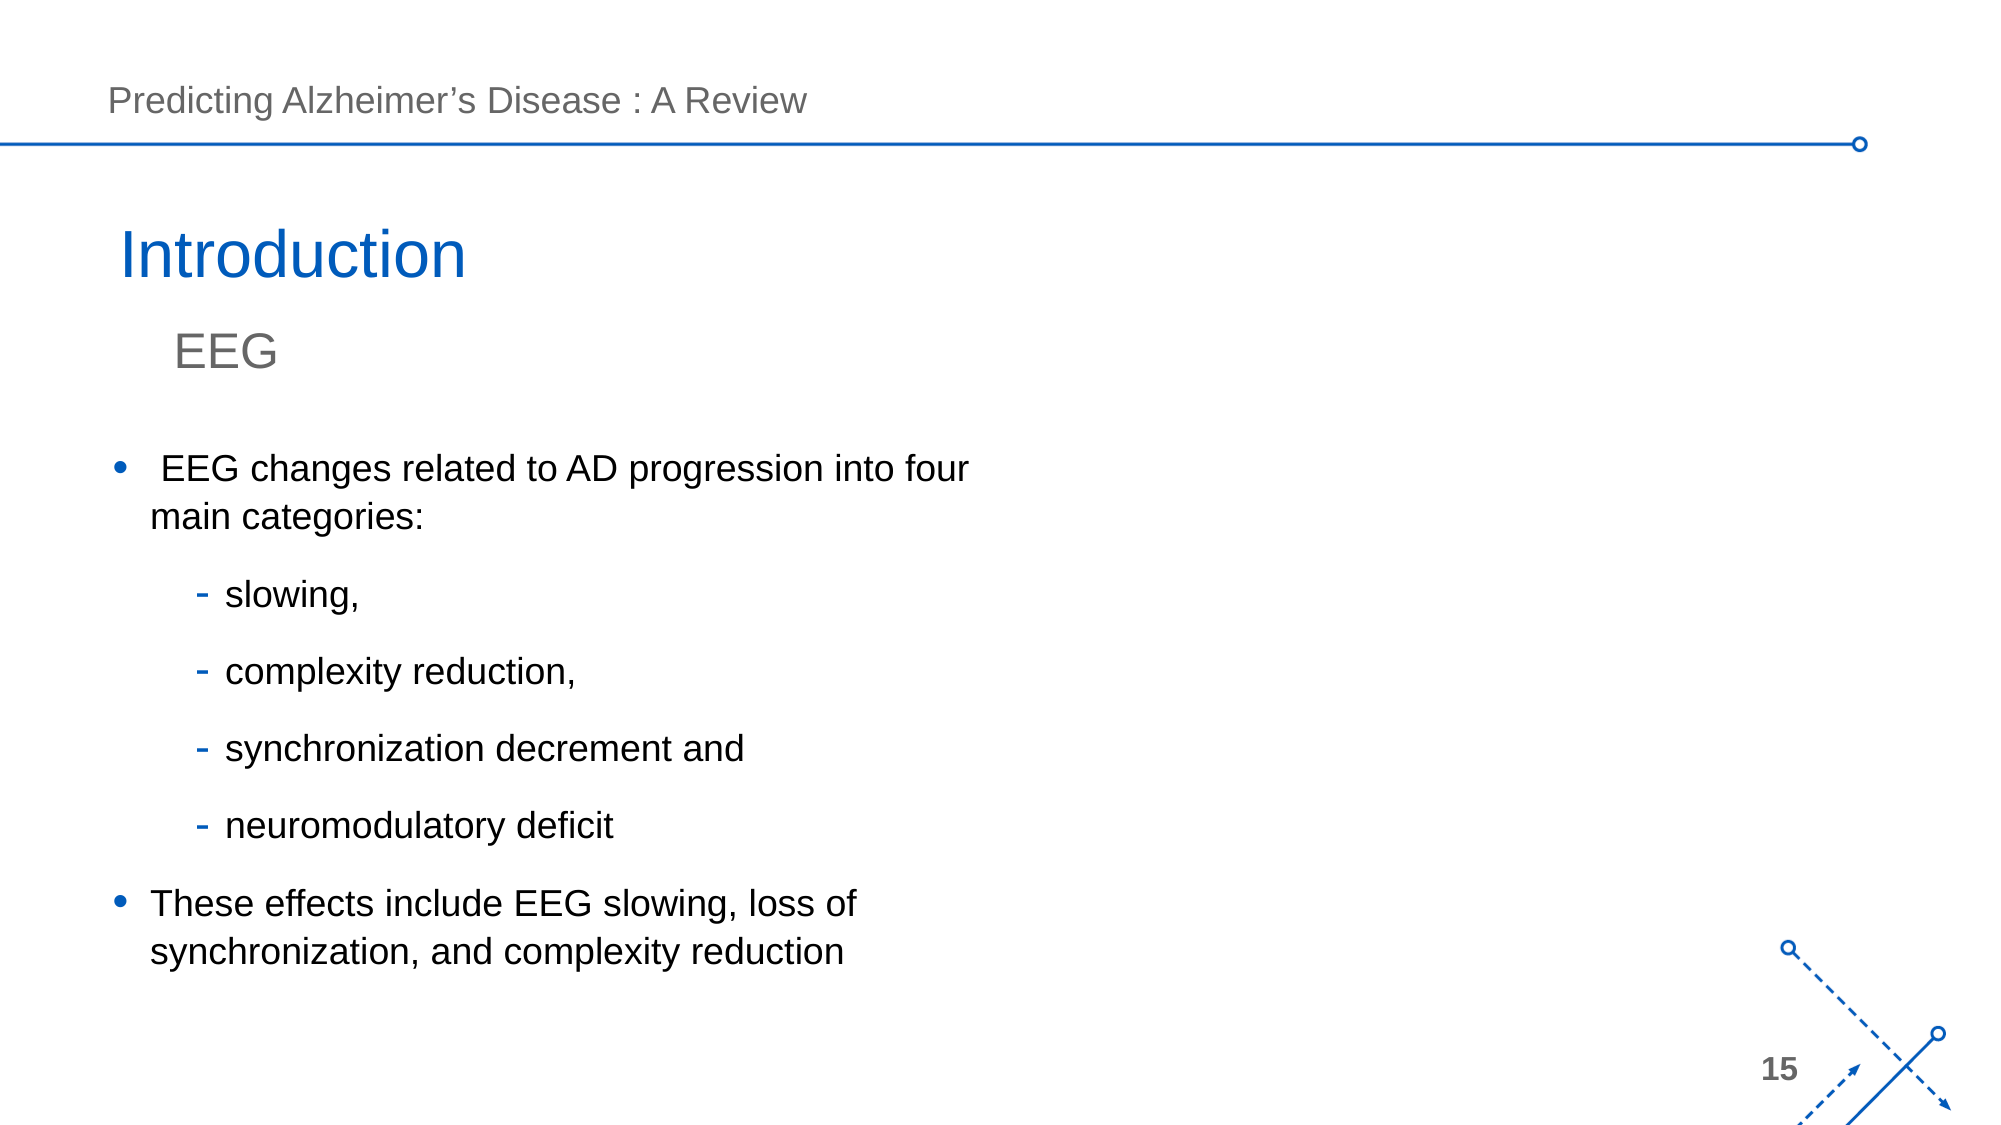

# Introduction
EEG
 EEG changes related to AD progression into four main categories:
slowing,
complexity reduction,
synchronization decrement and
neuromodulatory deficit
These effects include EEG slowing, loss of synchronization, and complexity reduction